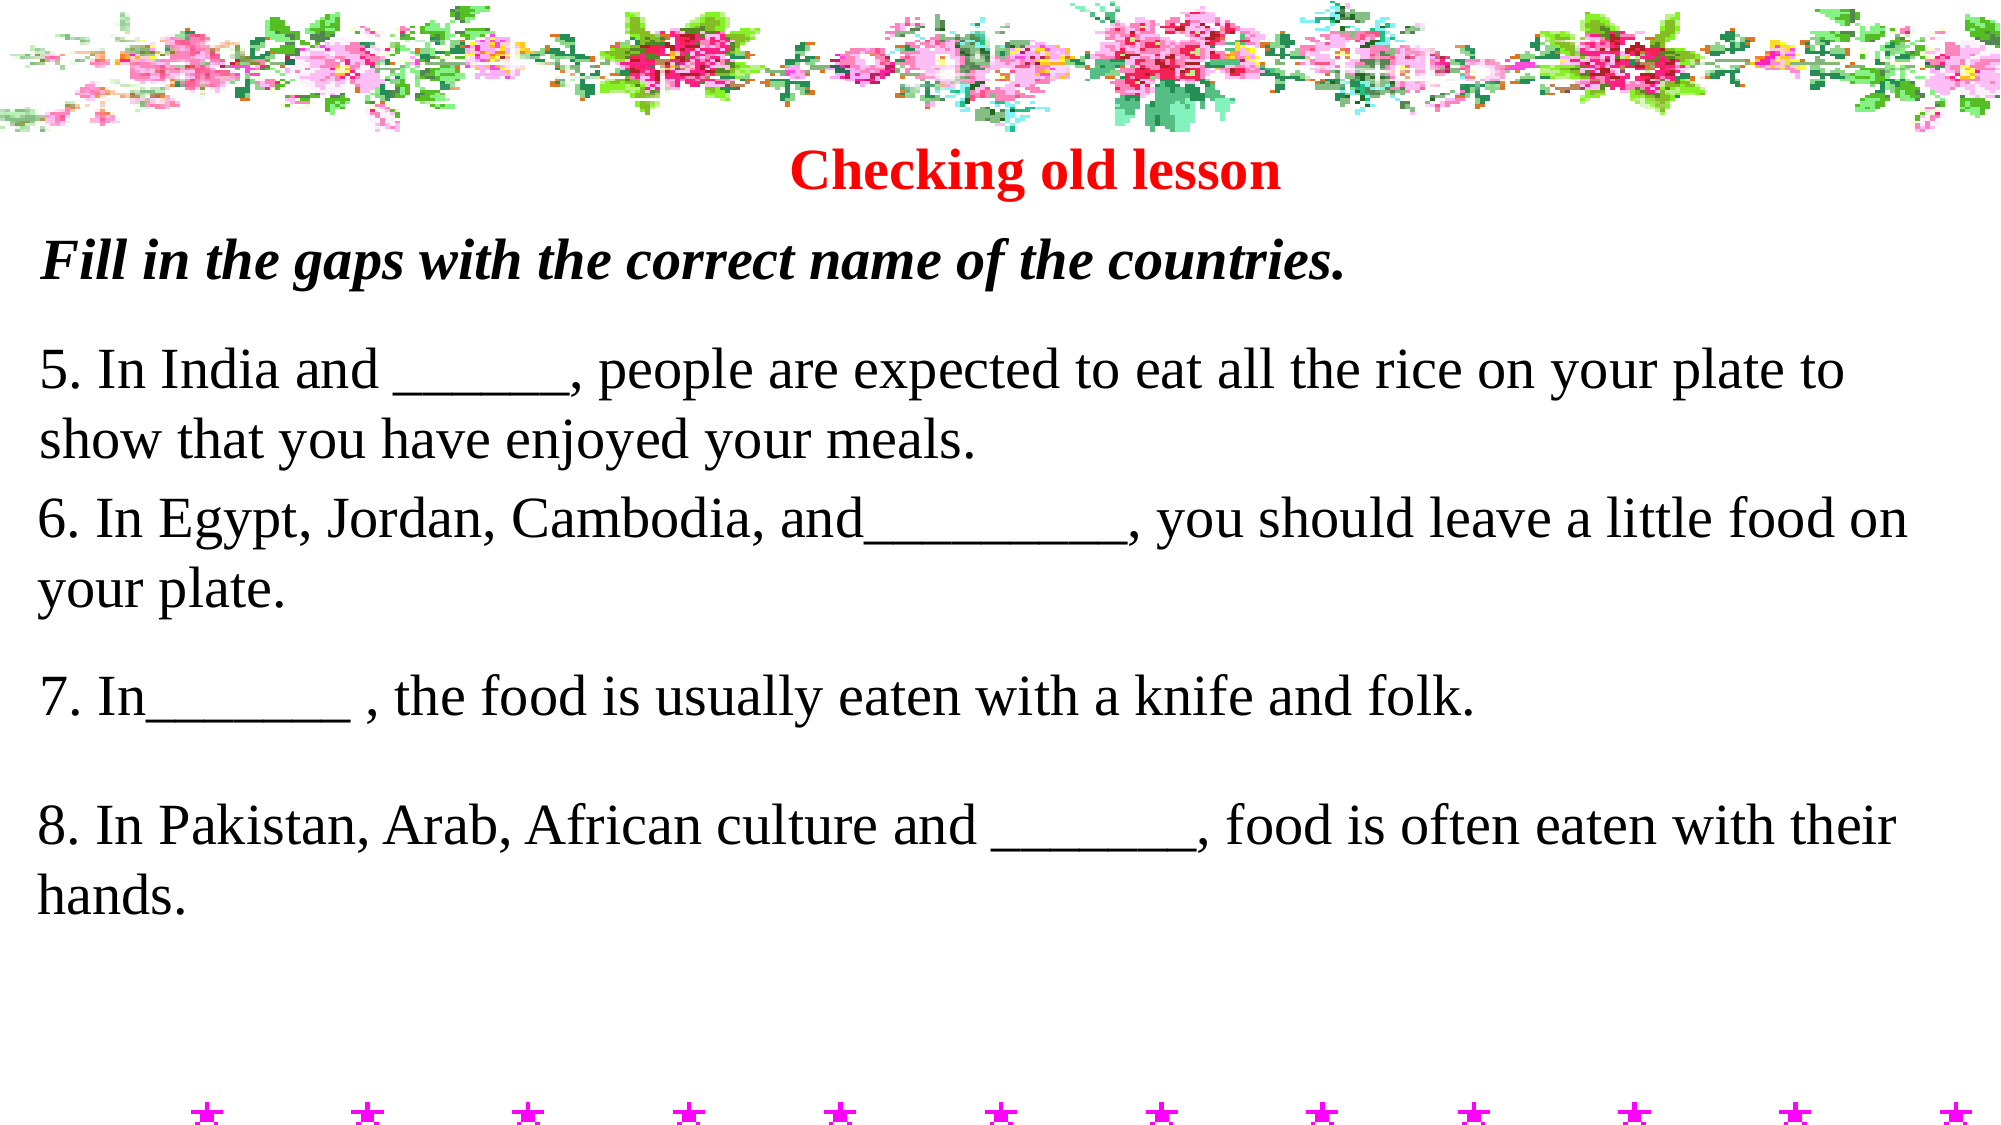

Checking old lesson
Fill in the gaps with the correct name of the countries.
5. In India and ______, people are expected to eat all the rice on your plate to show that you have enjoyed your meals.
6. In Egypt, Jordan, Cambodia, and_________, you should leave a little food on your plate.
7. In_______ , the food is usually eaten with a knife and folk.
8. In Pakistan, Arab, African culture and _______, food is often eaten with their hands.